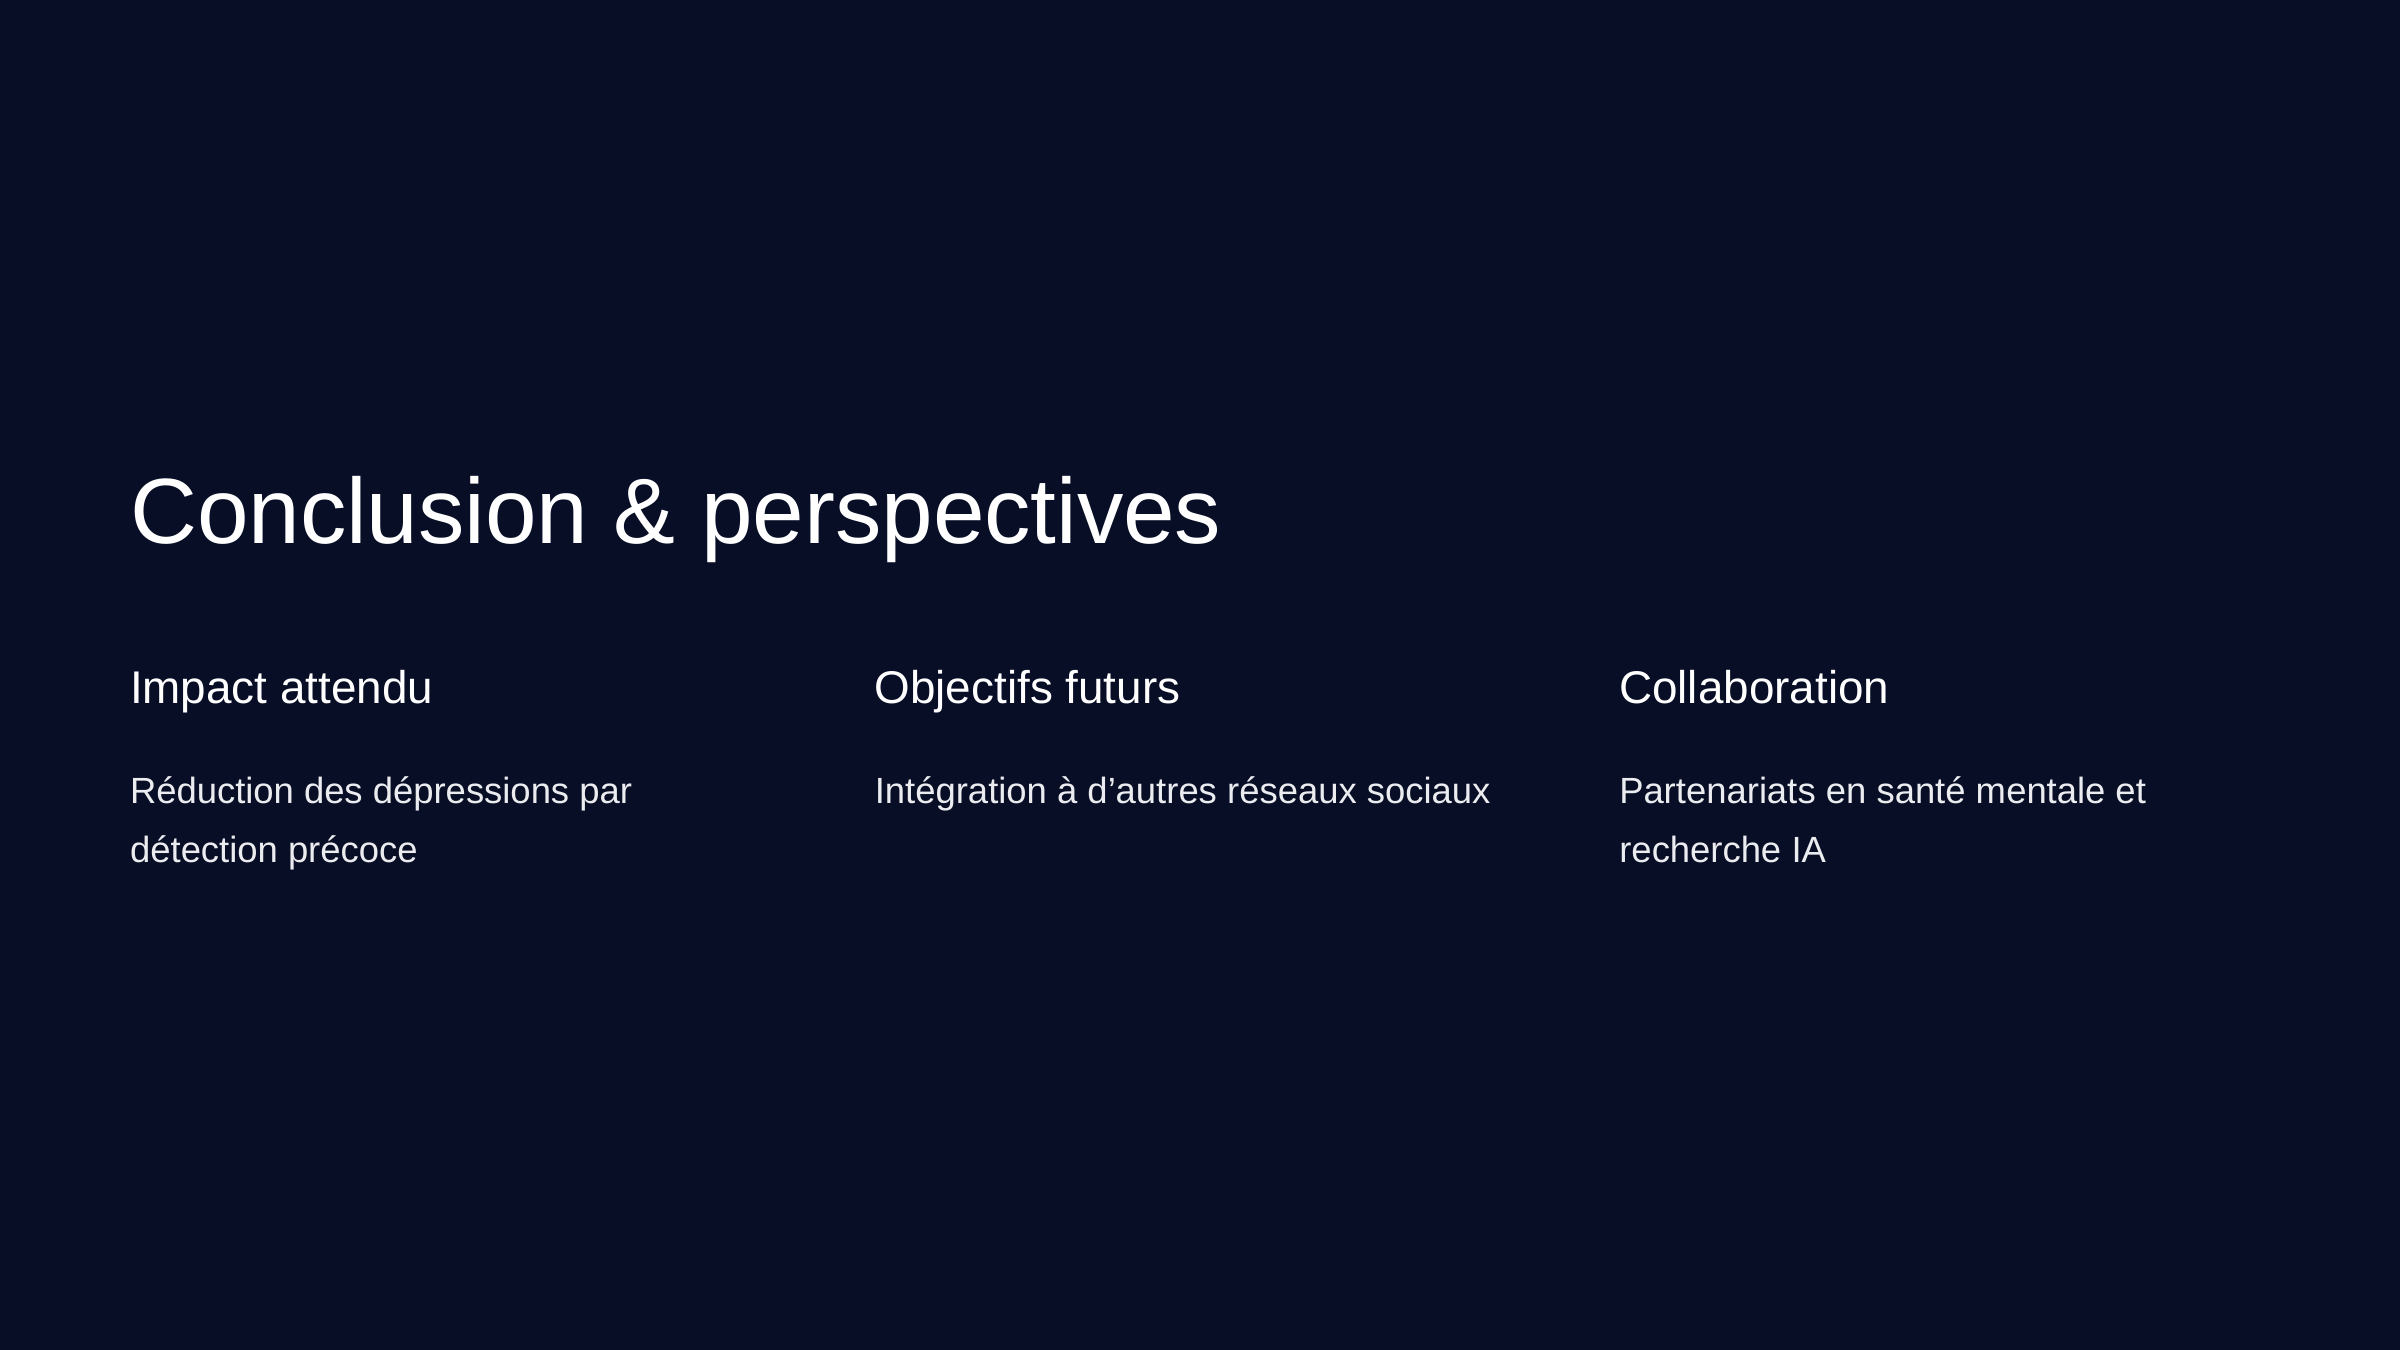

Conclusion & perspectives
Impact attendu
Objectifs futurs
Collaboration
Réduction des dépressions par détection précoce
Intégration à d’autres réseaux sociaux
Partenariats en santé mentale et recherche IA